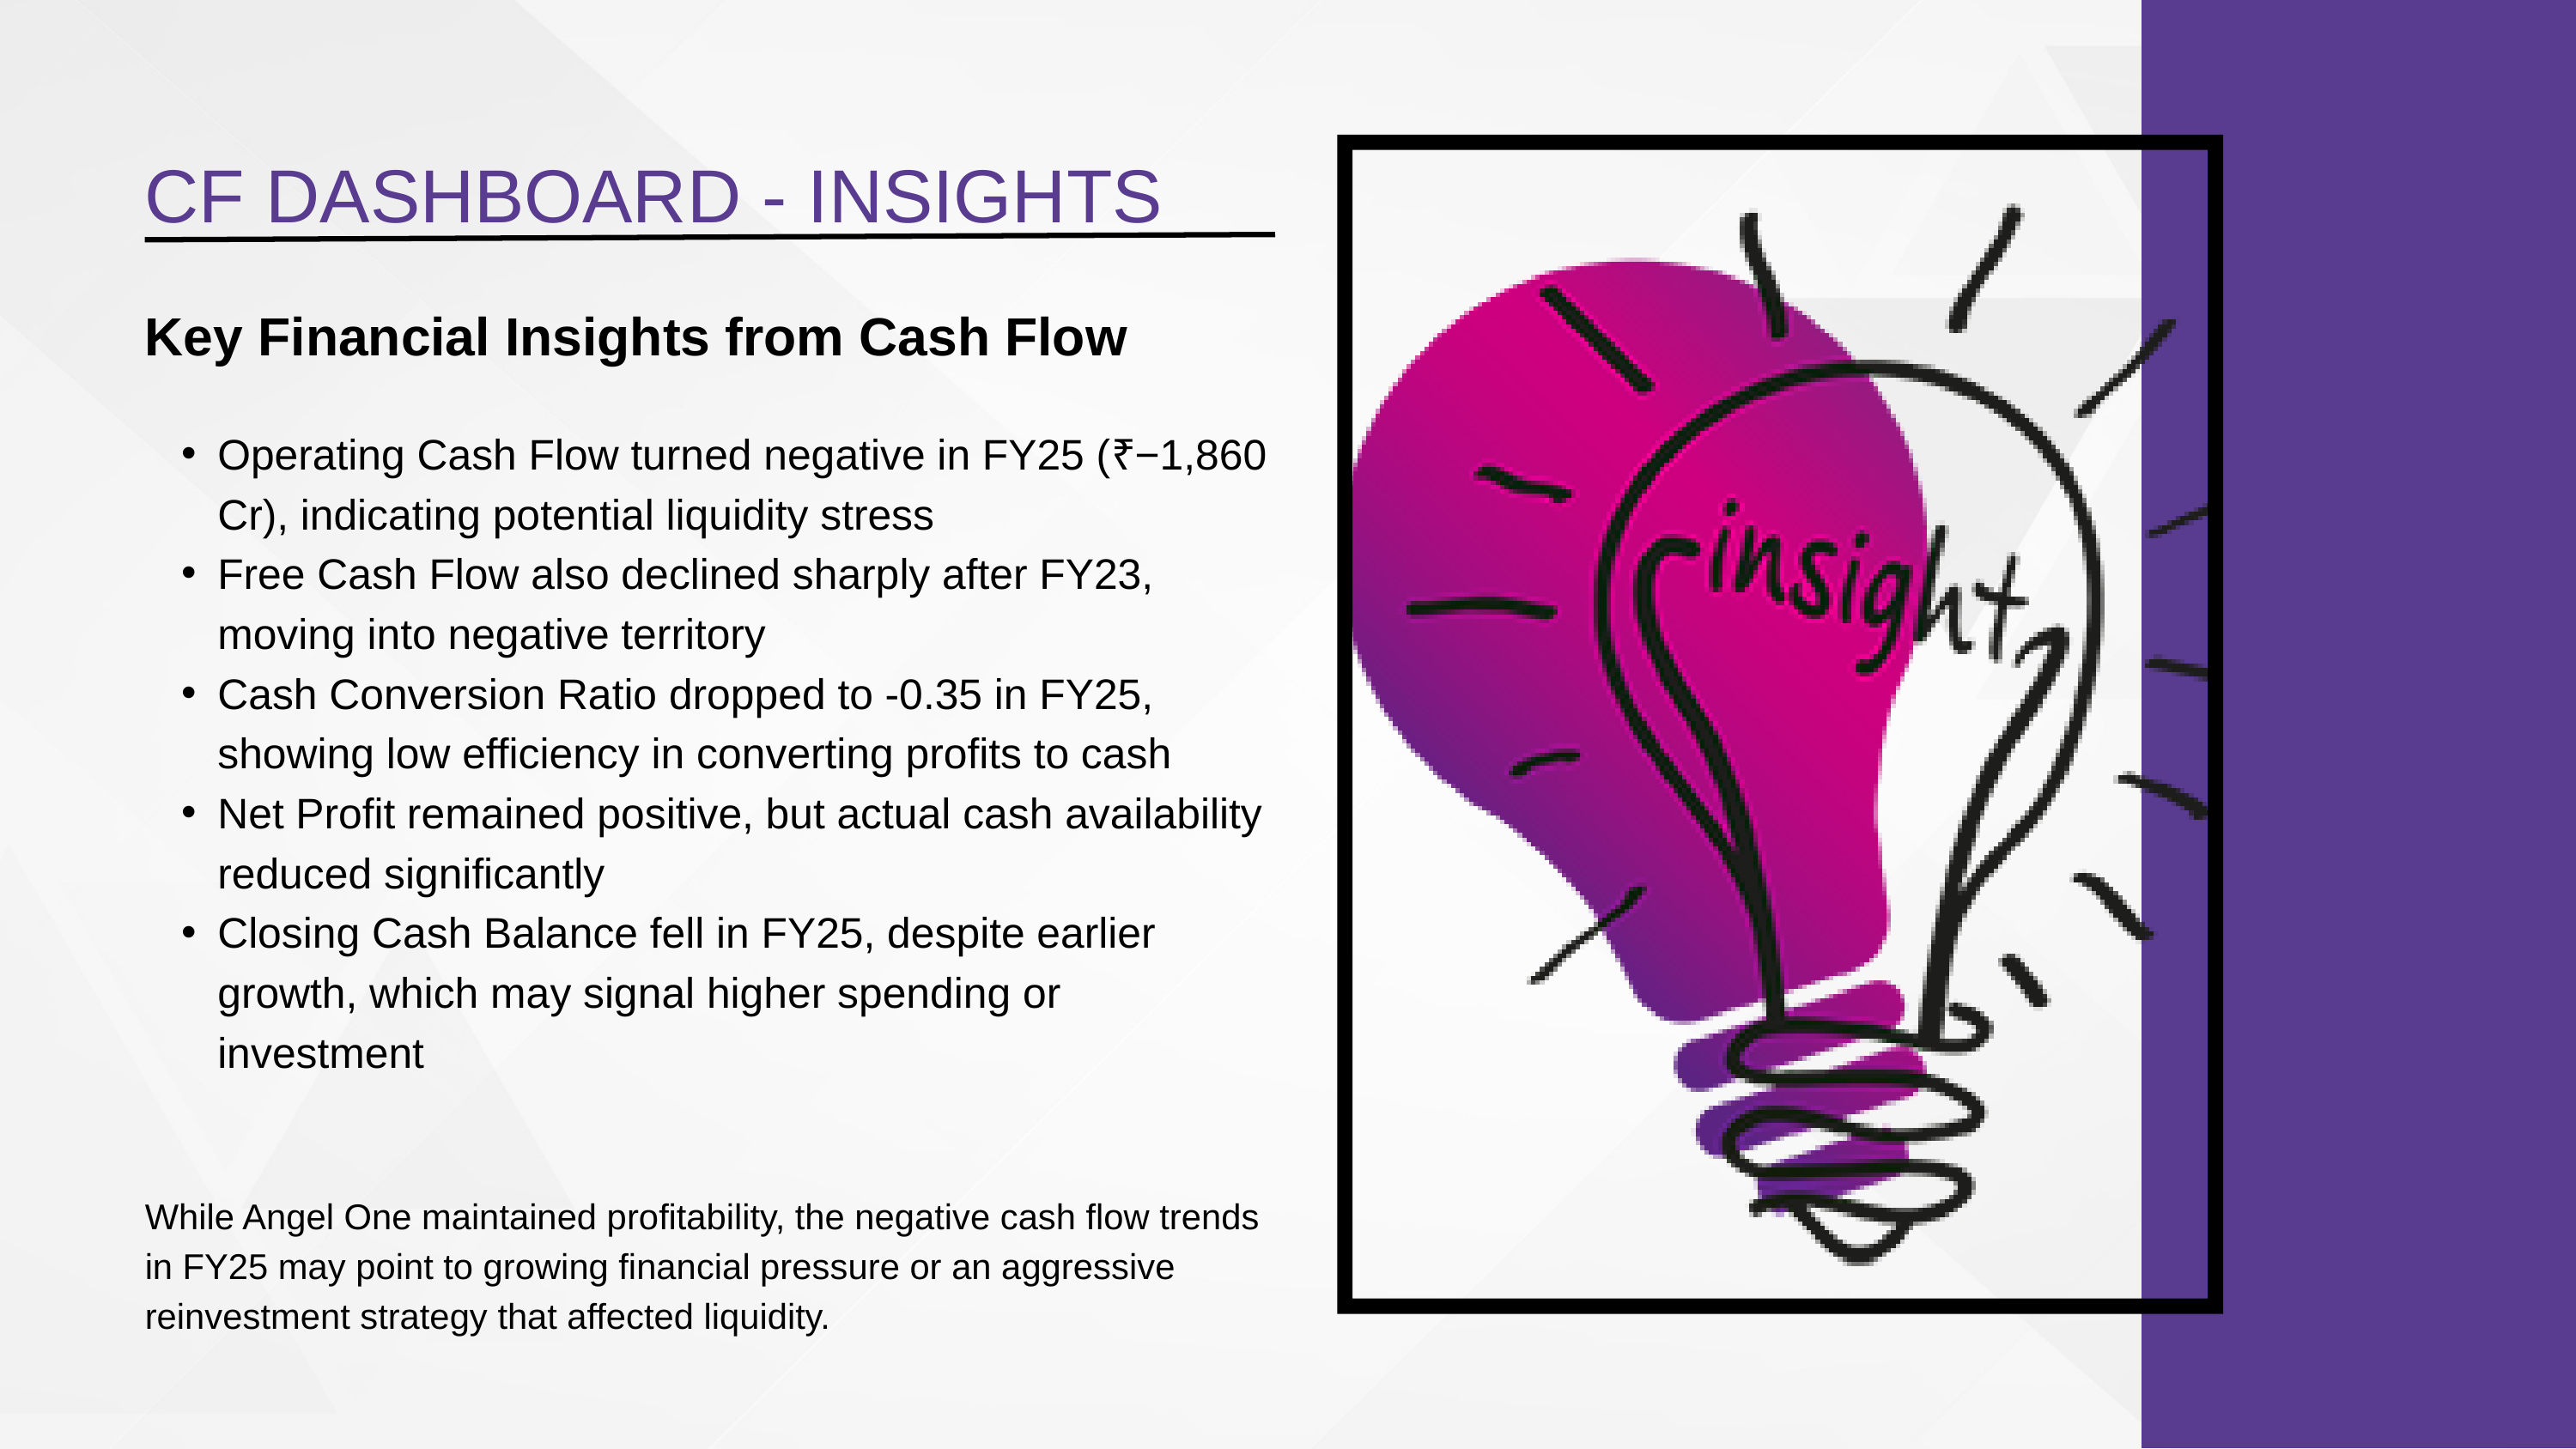

CF DASHBOARD - INSIGHTS

Key Financial Insights from Cash Flow
Operating Cash Flow turned negative in FY25 (₹−1,860 Cr), indicating potential liquidity stress
Free Cash Flow also declined sharply after FY23, moving into negative territory
Cash Conversion Ratio dropped to -0.35 in FY25, showing low efficiency in converting profits to cash
Net Profit remained positive, but actual cash availability reduced significantly
Closing Cash Balance fell in FY25, despite earlier growth, which may signal higher spending or investment

While Angel One maintained profitability, the negative cash flow trends in FY25 may point to growing financial pressure or an aggressive reinvestment strategy that affected liquidity.